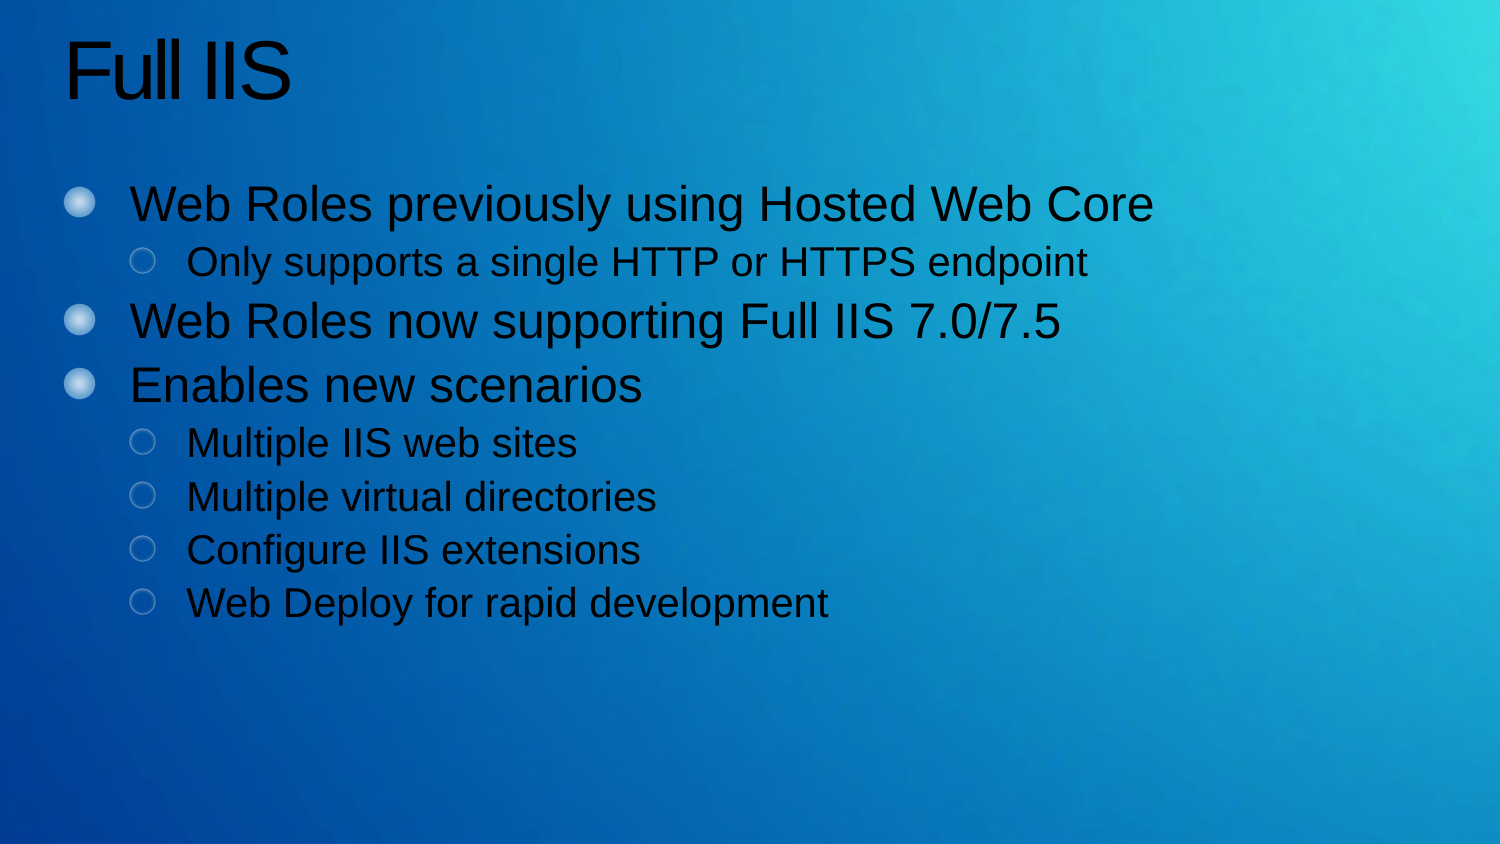

# Full IIS
Web Roles previously using Hosted Web Core
Only supports a single HTTP or HTTPS endpoint
Web Roles now supporting Full IIS 7.0/7.5
Enables new scenarios
Multiple IIS web sites
Multiple virtual directories
Configure IIS extensions
Web Deploy for rapid development